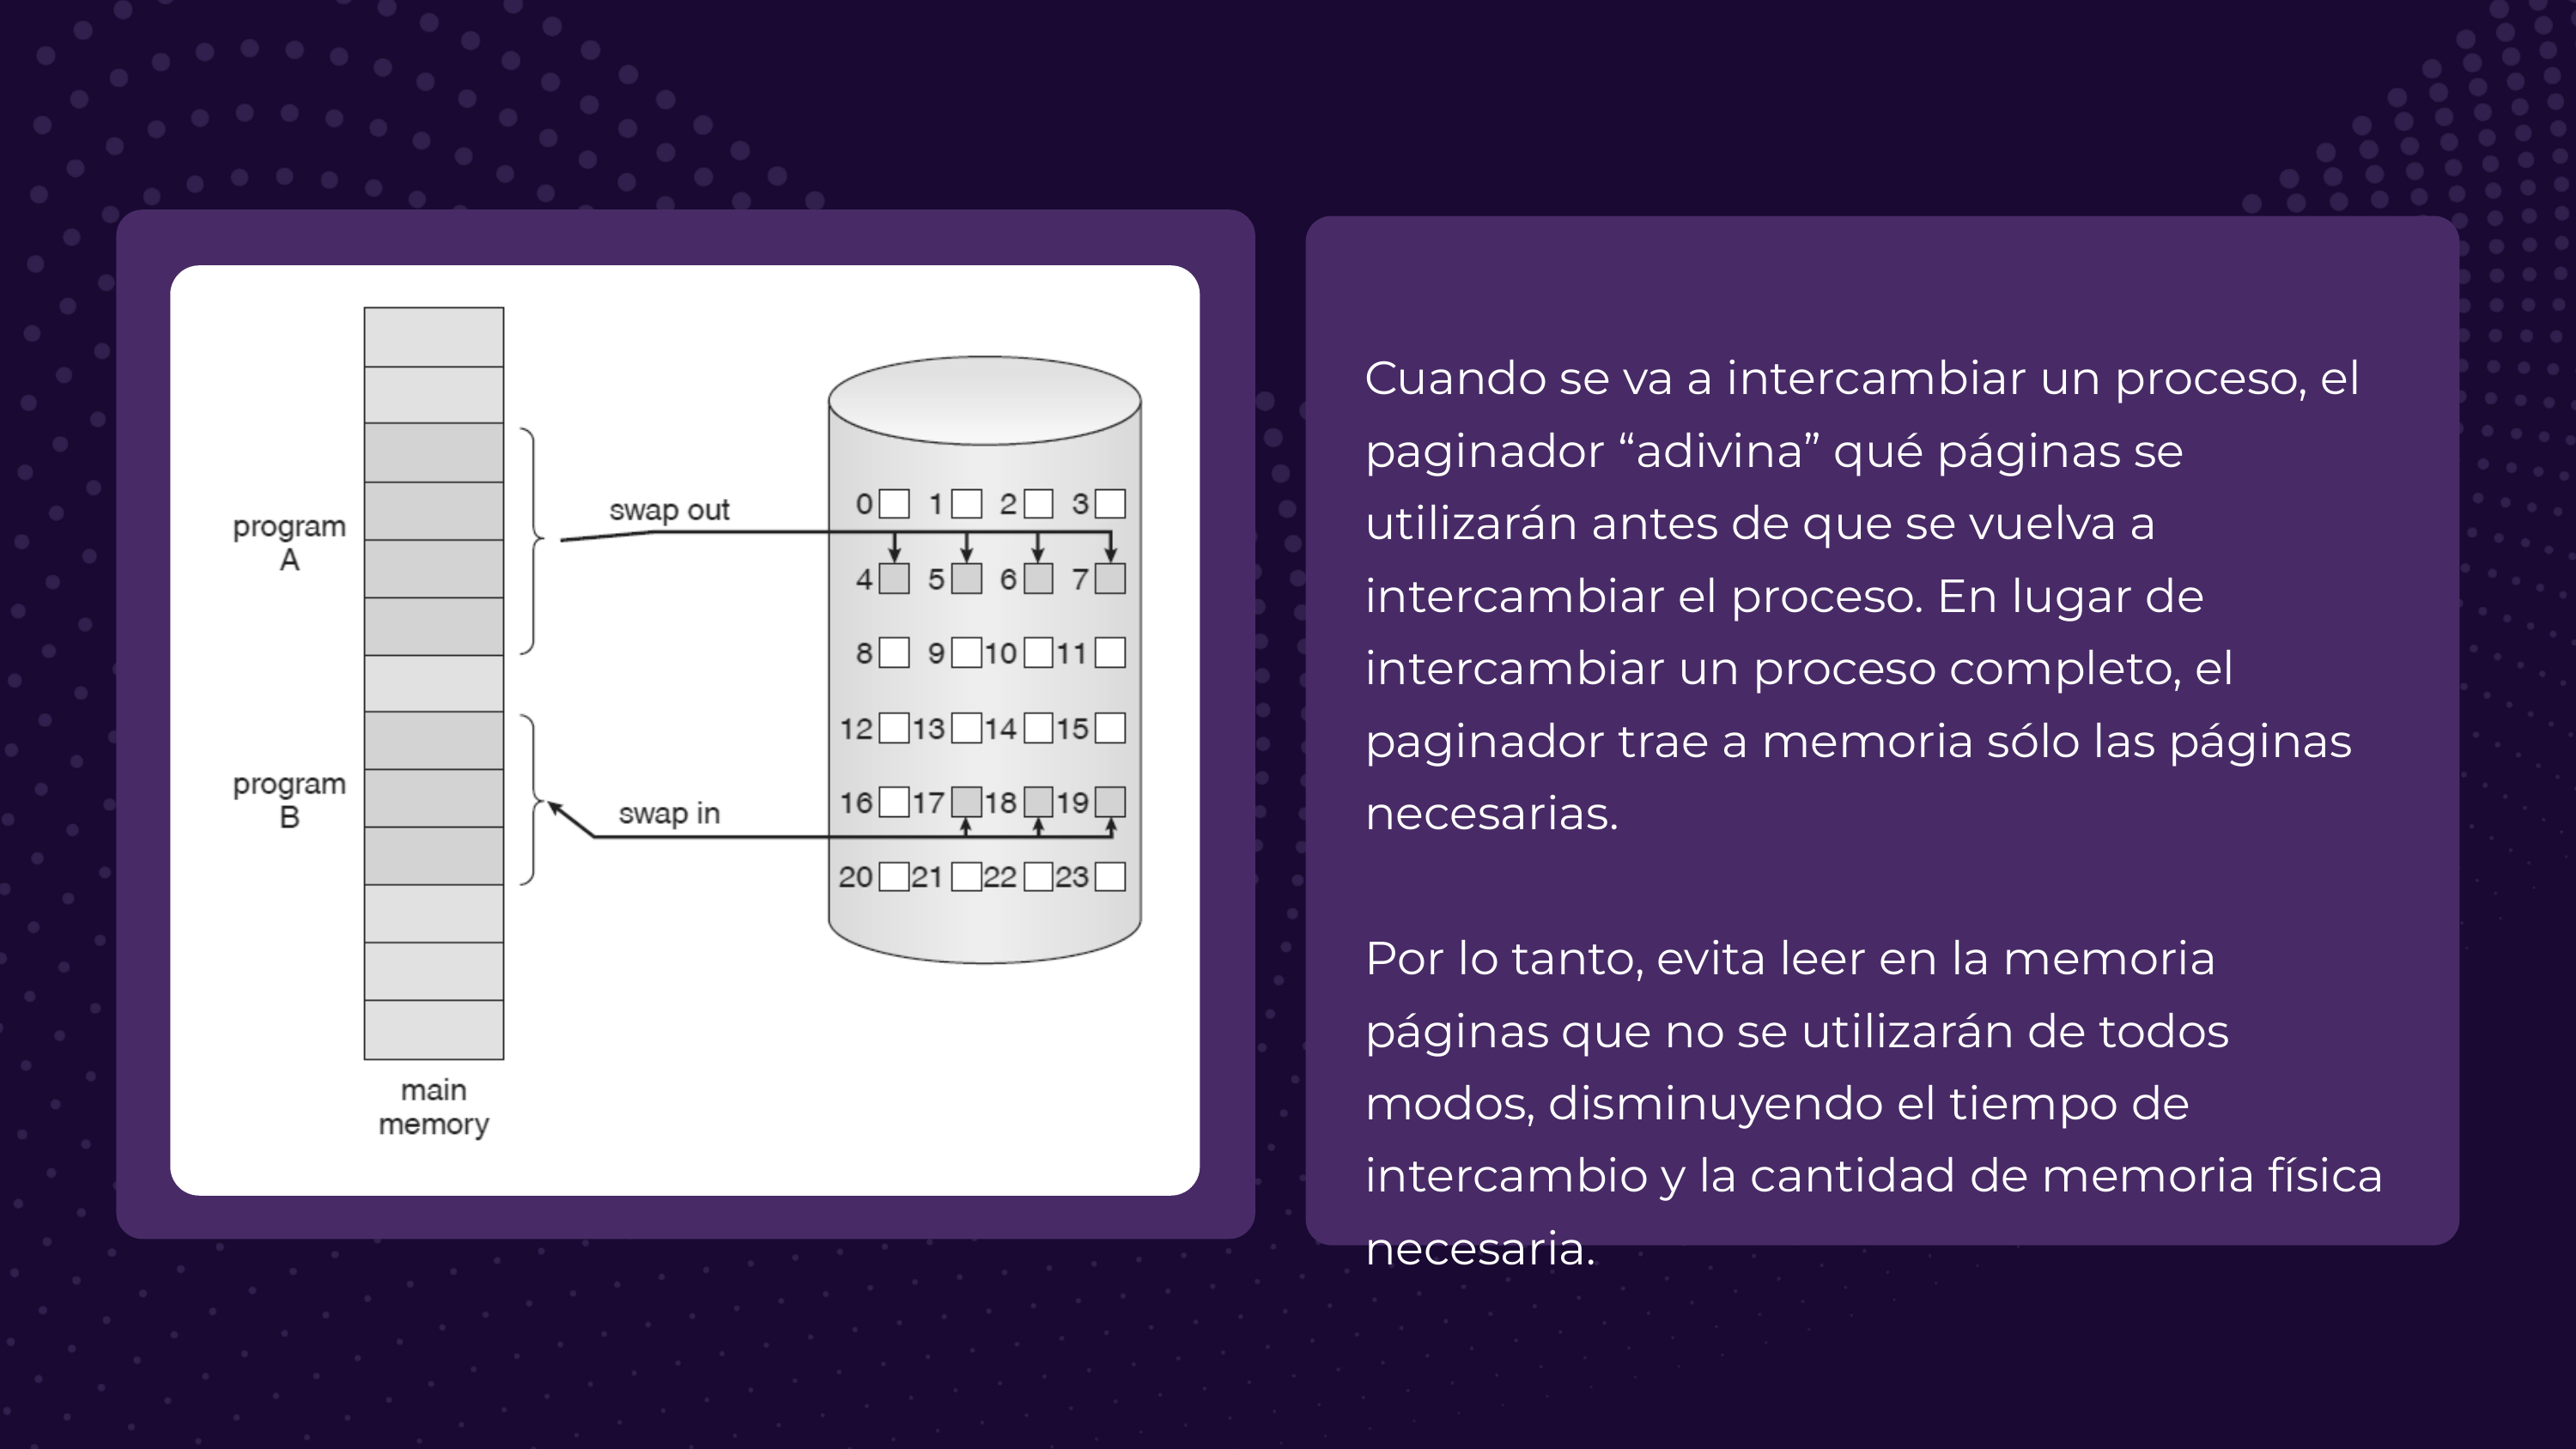

Cuando se va a intercambiar un proceso, el paginador “adivina” qué páginas se utilizarán antes de que se vuelva a intercambiar el proceso. En lugar de intercambiar un proceso completo, el paginador trae a memoria sólo las páginas necesarias.

Por lo tanto, evita leer en la memoria páginas que no se utilizarán de todos modos, disminuyendo el tiempo de intercambio y la cantidad de memoria física necesaria.